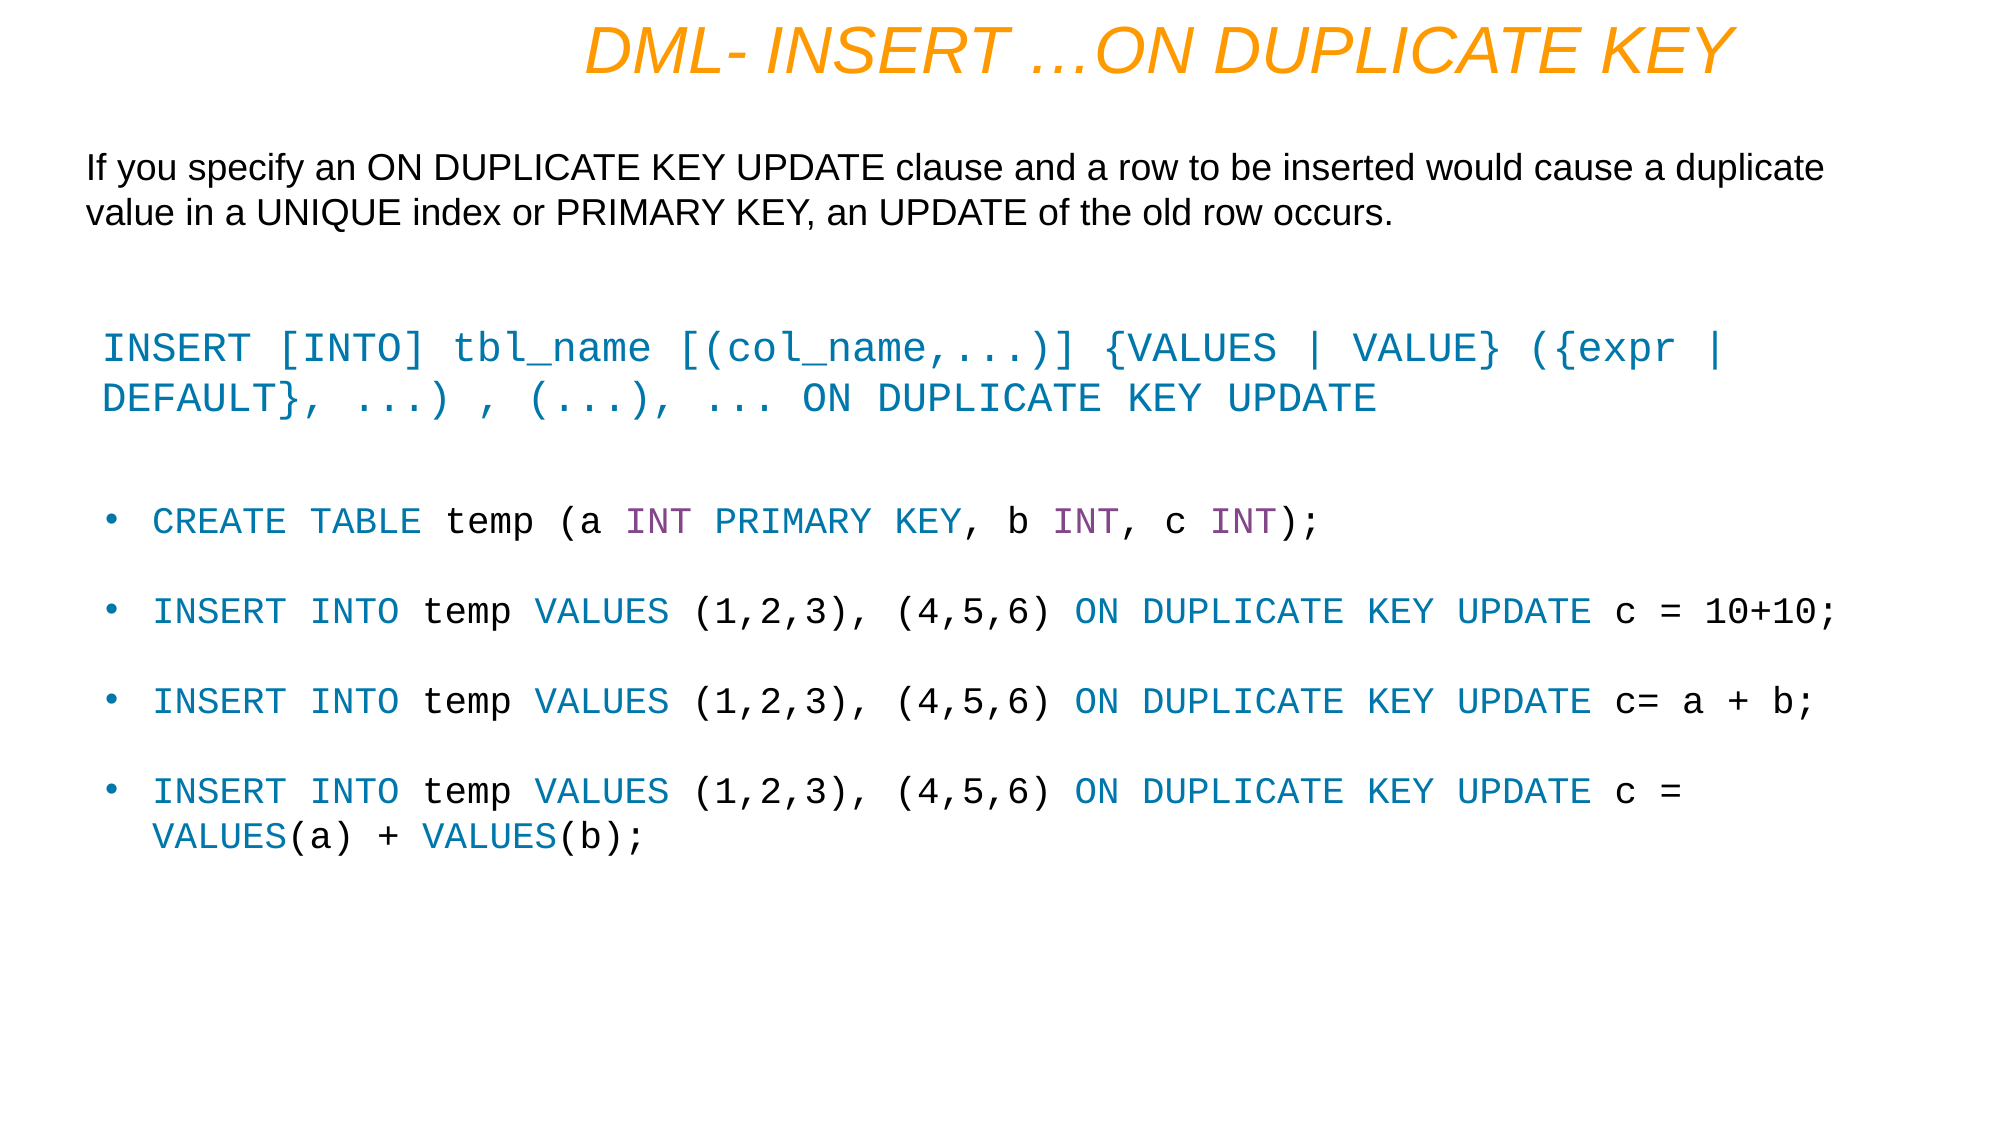

DML- INSERT …ON DUPLICATE KEY
If you specify an ON DUPLICATE KEY UPDATE clause and a row to be inserted would cause a duplicate value in a UNIQUE index or PRIMARY KEY, an UPDATE of the old row occurs.
INSERT [INTO] tbl_name [(col_name,...)] {VALUES | VALUE} ({expr | DEFAULT}, ...) , (...), ... ON DUPLICATE KEY UPDATE
CREATE TABLE temp (a INT PRIMARY KEY, b INT, c INT);

INSERT INTO temp VALUES (1,2,3), (4,5,6) ON DUPLICATE KEY UPDATE c = 10+10;

INSERT INTO temp VALUES (1,2,3), (4,5,6) ON DUPLICATE KEY UPDATE c= a + b;

INSERT INTO temp VALUES (1,2,3), (4,5,6) ON DUPLICATE KEY UPDATE c = VALUES(a) + VALUES(b);